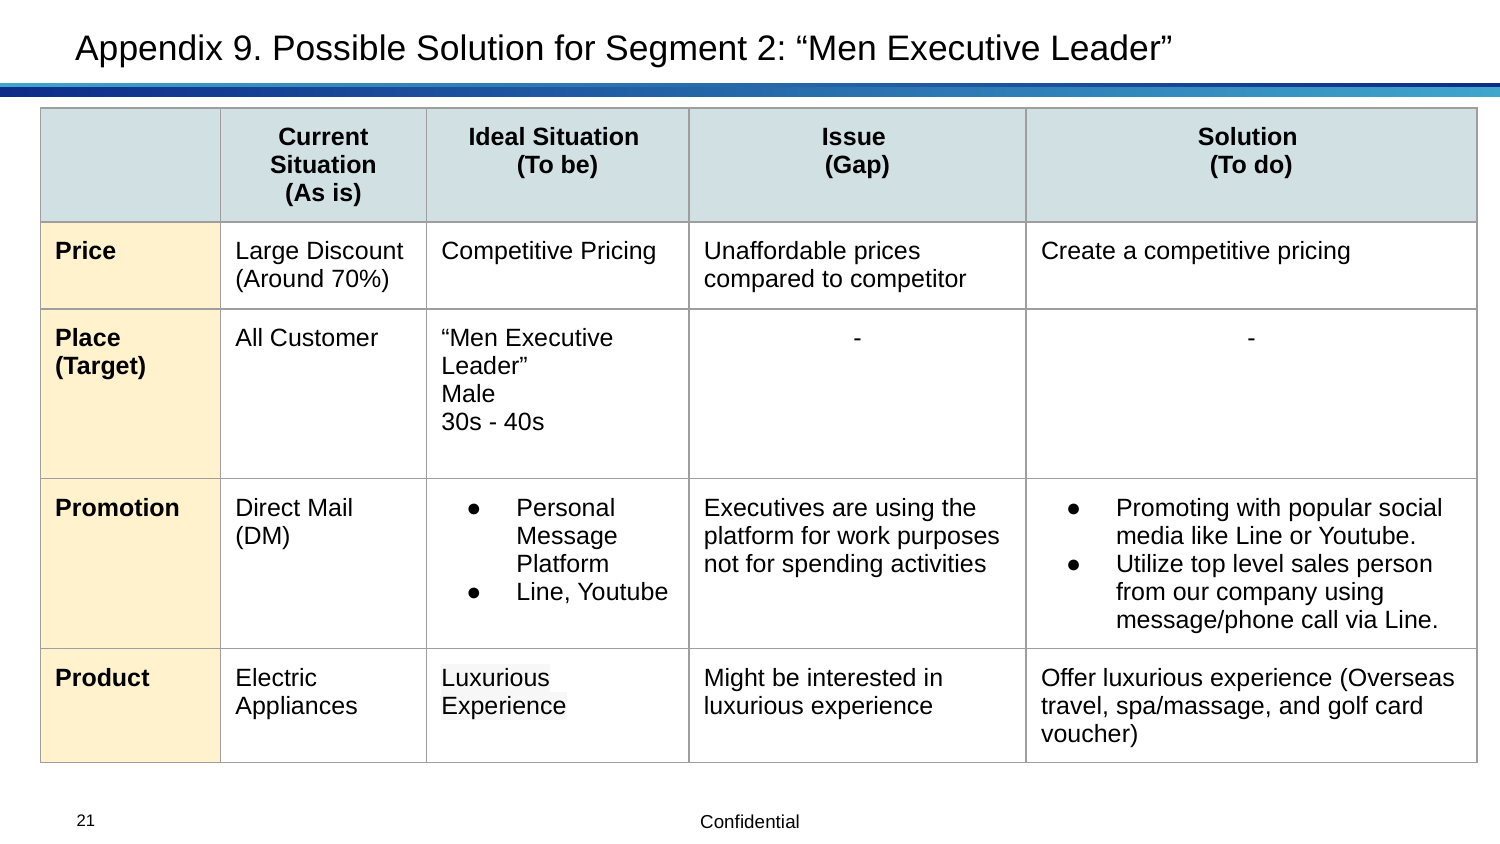

# Appendix 9. Possible Solution for Segment 2: “Men Executive Leader”
|  | Current Situation (As is) | Ideal Situation (To be) | Issue (Gap) | Solution (To do) |
| --- | --- | --- | --- | --- |
| Price | Large Discount (Around 70%) | Competitive Pricing | Unaffordable prices compared to competitor | Create a competitive pricing |
| Place (Target) | All Customer | “Men Executive Leader” Male 30s - 40s | - | - |
| Promotion | Direct Mail (DM) | Personal Message Platform Line, Youtube | Executives are using the platform for work purposes not for spending activities | Promoting with popular social media like Line or Youtube. Utilize top level sales person from our company using message/phone call via Line. |
| Product | Electric Appliances | Luxurious Experience | Might be interested in luxurious experience | Offer luxurious experience (Overseas travel, spa/massage, and golf card voucher) |